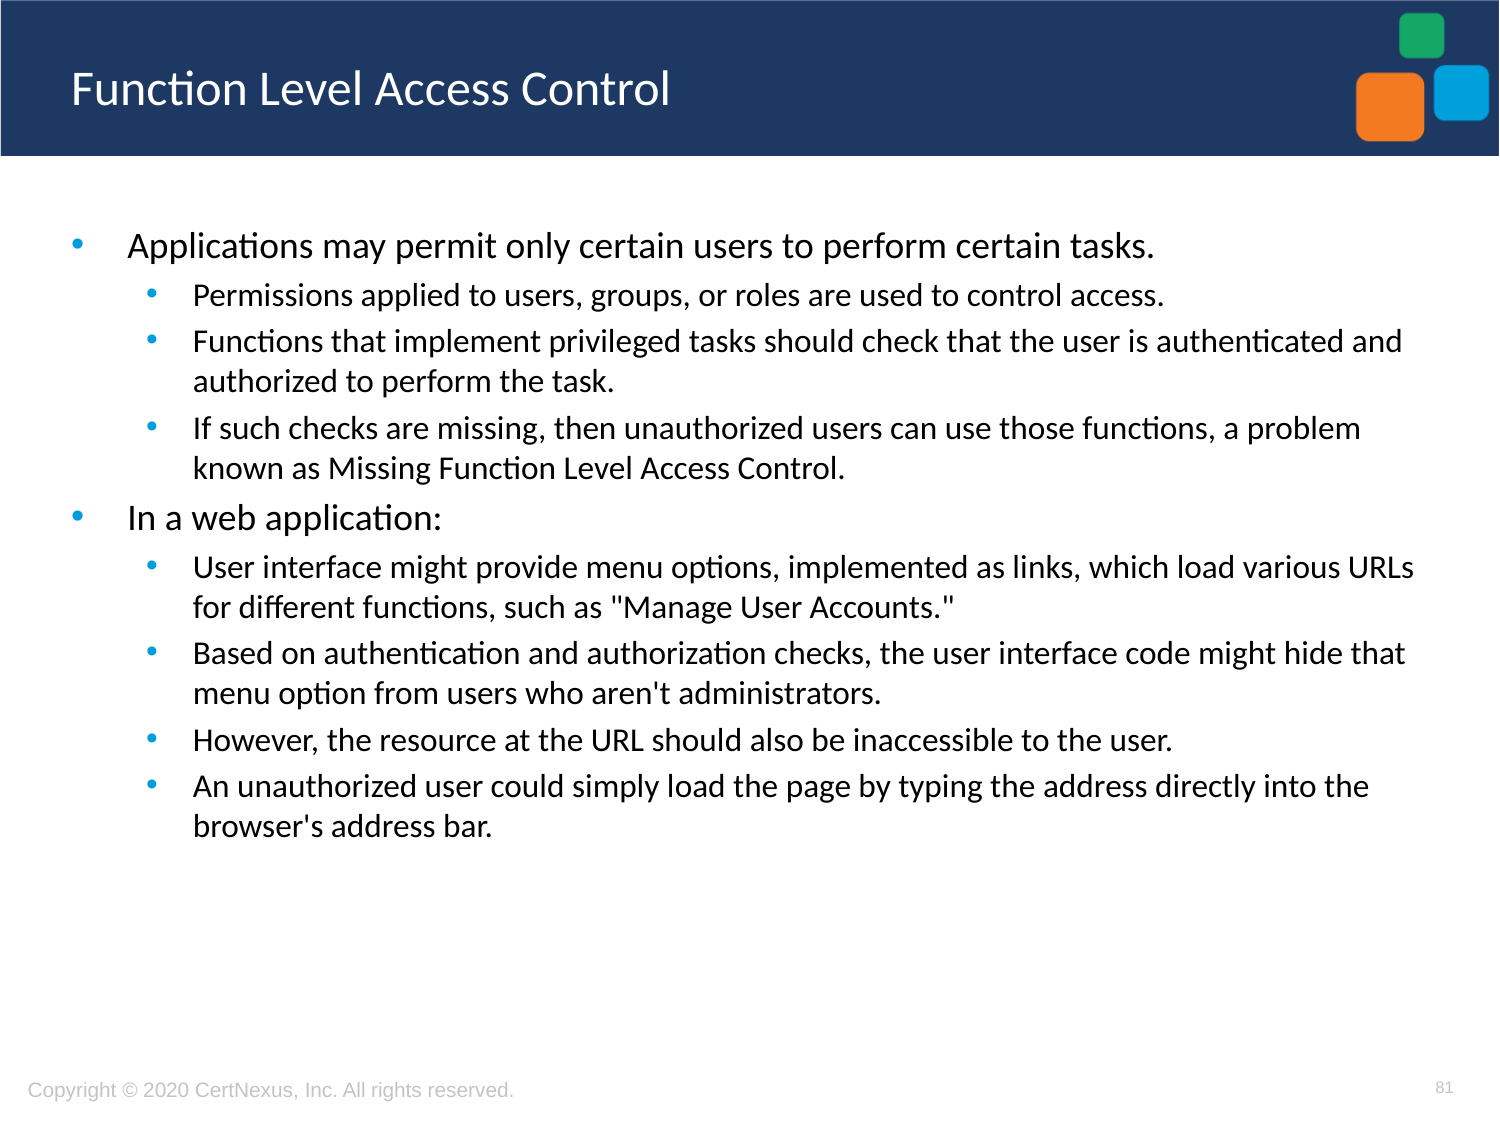

# Function Level Access Control
Applications may permit only certain users to perform certain tasks.
Permissions applied to users, groups, or roles are used to control access.
Functions that implement privileged tasks should check that the user is authenticated and authorized to perform the task.
If such checks are missing, then unauthorized users can use those functions, a problem known as Missing Function Level Access Control.
In a web application:
User interface might provide menu options, implemented as links, which load various URLs for different functions, such as "Manage User Accounts."
Based on authentication and authorization checks, the user interface code might hide that menu option from users who aren't administrators.
However, the resource at the URL should also be inaccessible to the user.
An unauthorized user could simply load the page by typing the address directly into the browser's address bar.
81